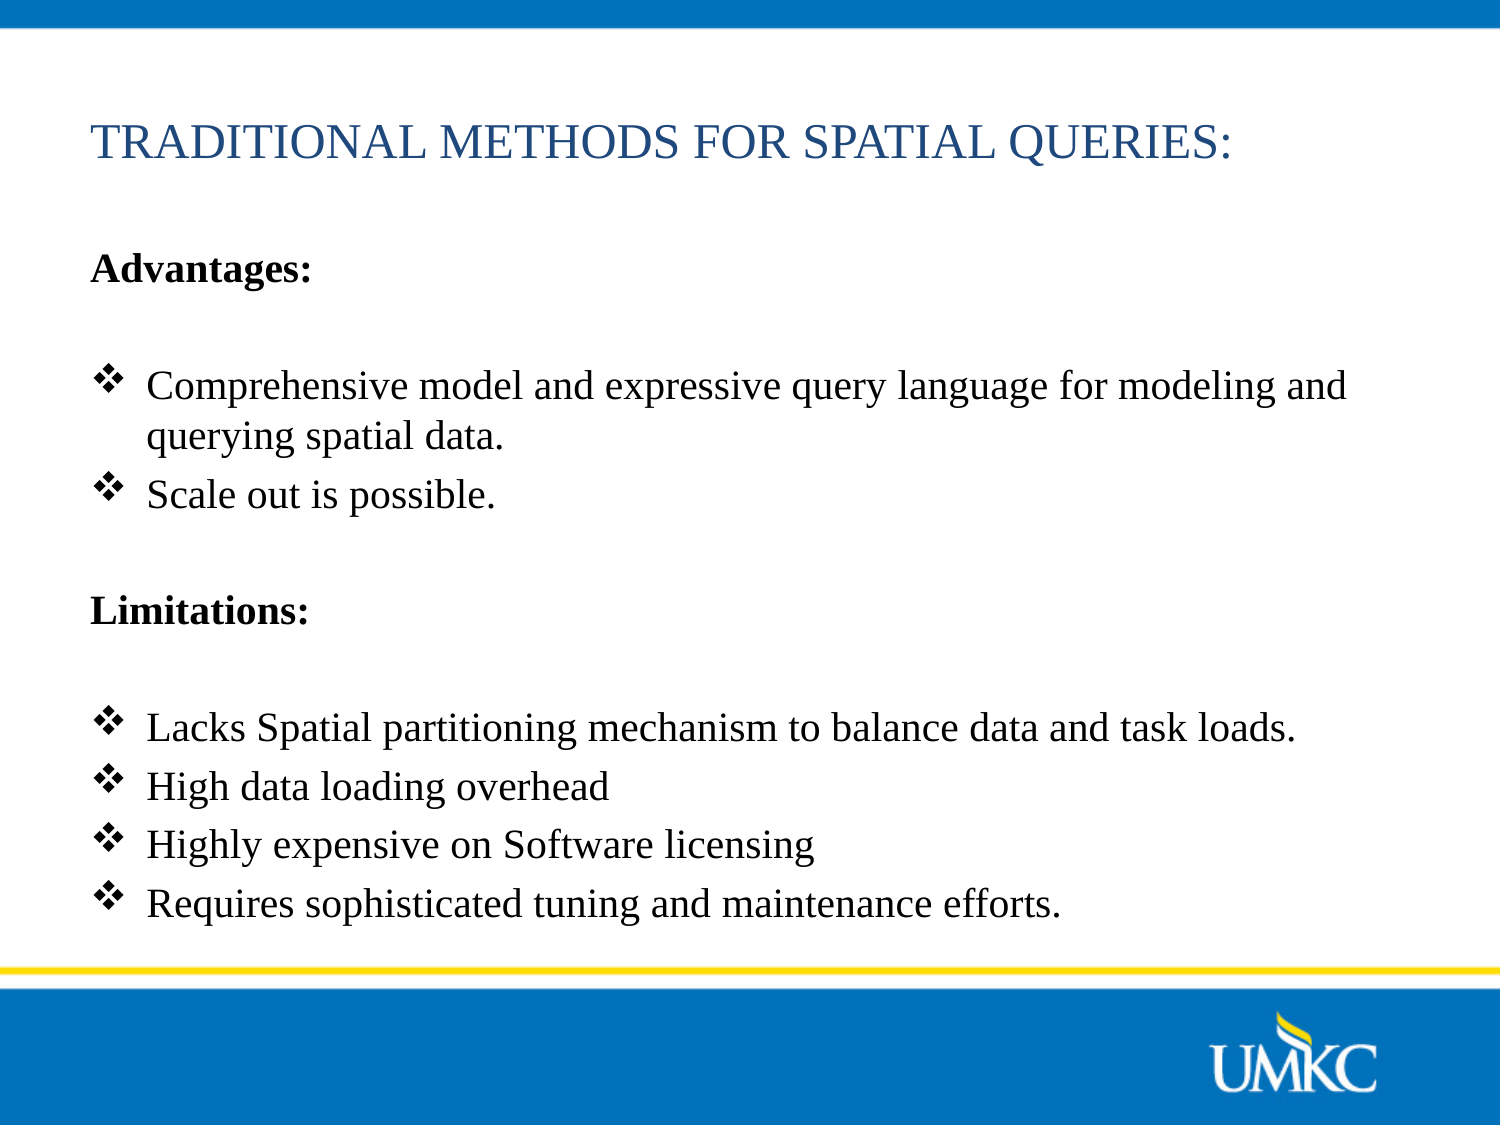

# TRADITIONAL METHODS FOR SPATIAL QUERIES:
Advantages:

Comprehensive model and expressive query language for modeling and querying spatial data.
Scale out is possible.

Limitations:

Lacks Spatial partitioning mechanism to balance data and task loads.
High data loading overhead
Highly expensive on Software licensing
Requires sophisticated tuning and maintenance efforts.